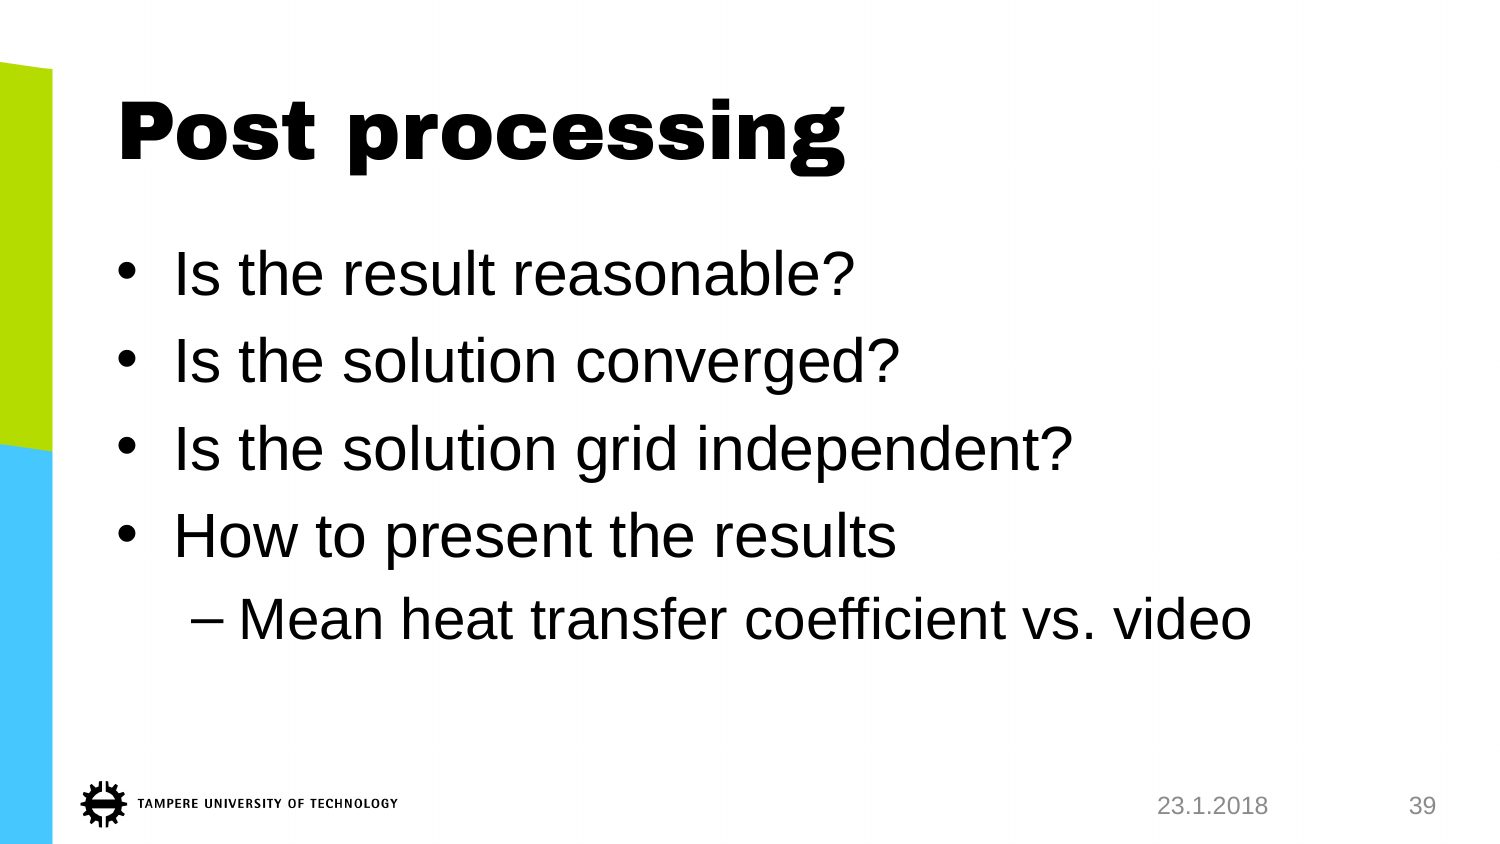

# Post processing
Is the result reasonable?
Is the solution converged?
Is the solution grid independent?
How to present the results
Mean heat transfer coefficient vs. video

23.1.2018
39